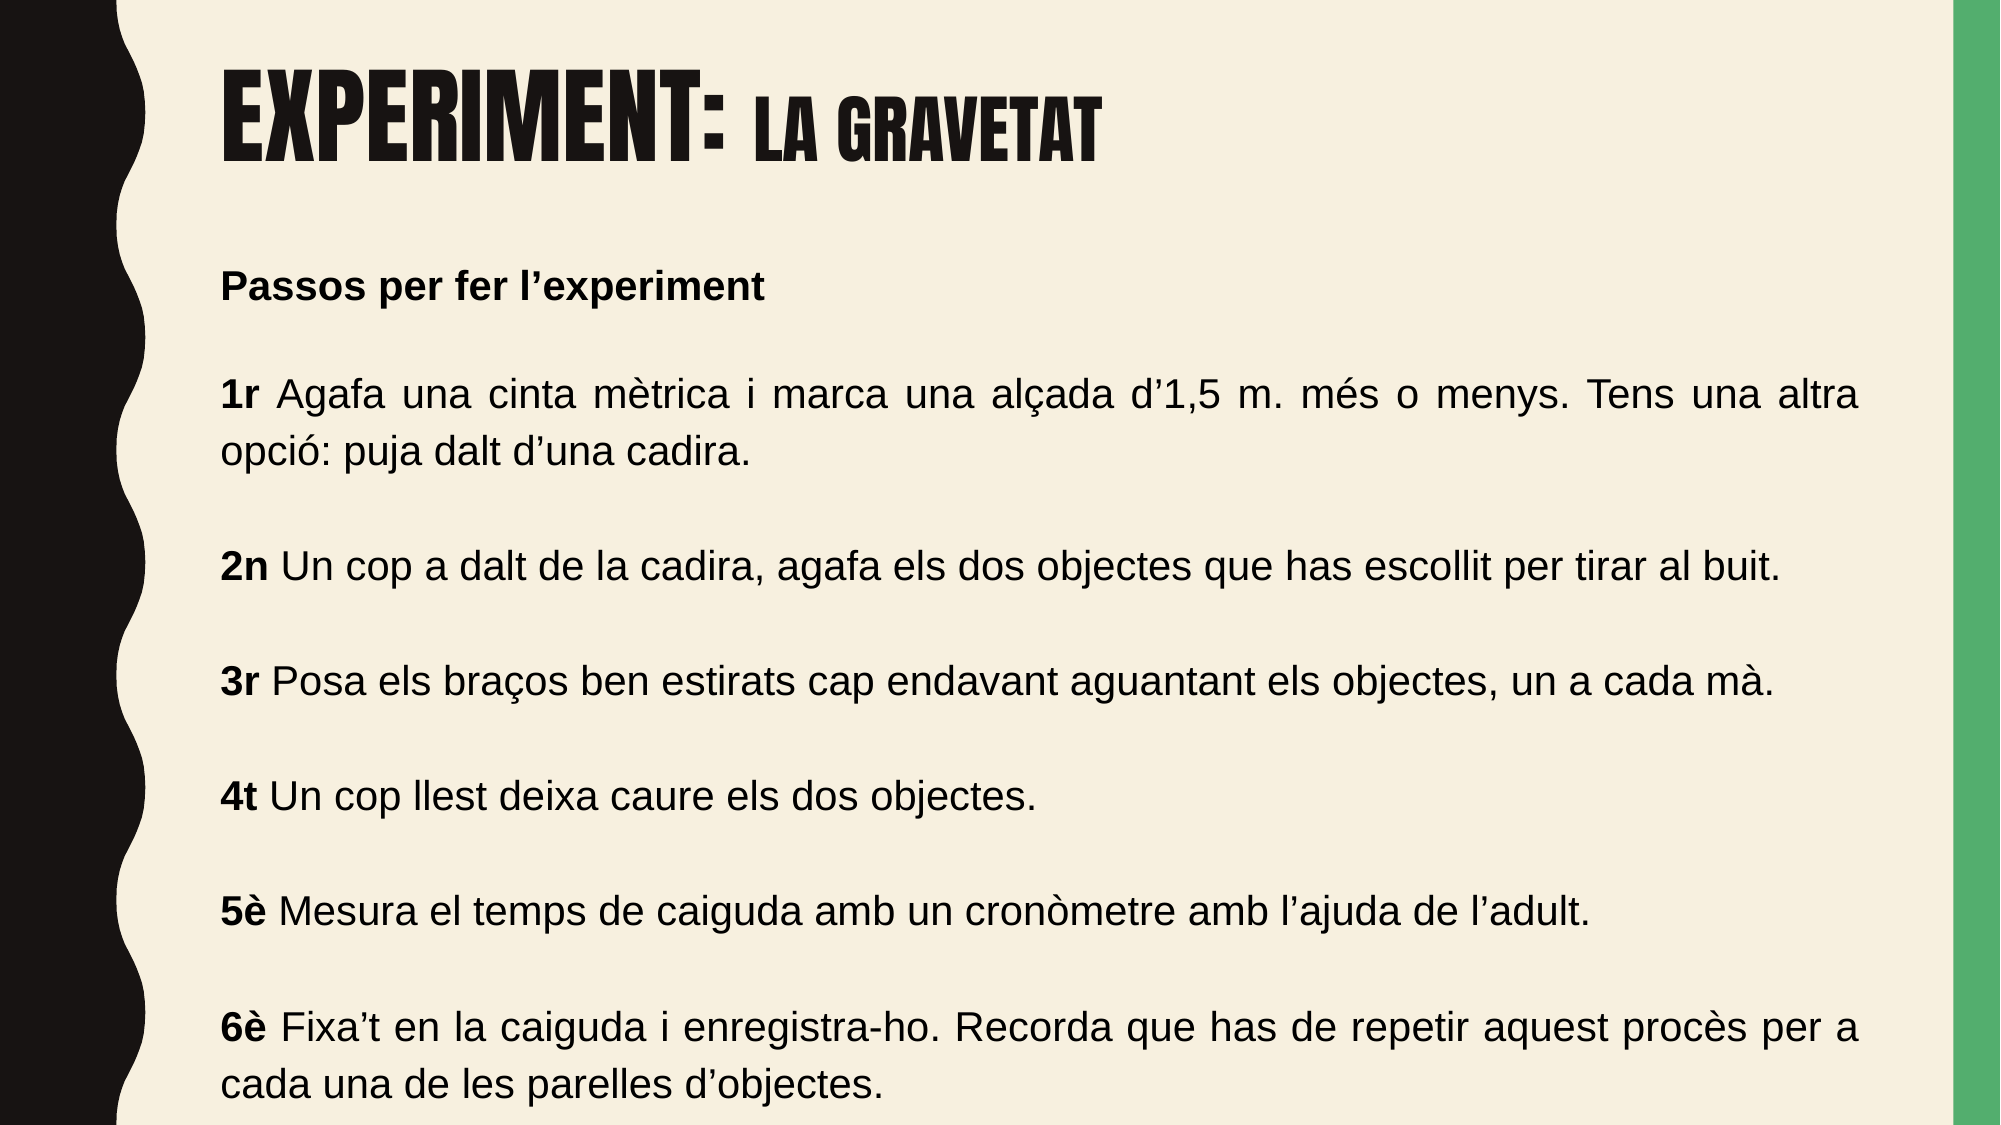

# EXPERIMENT: LA GRAVETAT
Passos per fer l’experiment

1r Agafa una cinta mètrica i marca una alçada d’1,5 m. més o menys. Tens una altra opció: puja dalt d’una cadira.

2n Un cop a dalt de la cadira, agafa els dos objectes que has escollit per tirar al buit.

3r Posa els braços ben estirats cap endavant aguantant els objectes, un a cada mà.

4t Un cop llest deixa caure els dos objectes.

5è Mesura el temps de caiguda amb un cronòmetre amb l’ajuda de l’adult.

6è Fixa’t en la caiguda i enregistra-ho. Recorda que has de repetir aquest procès per a cada una de les parelles d’objectes.